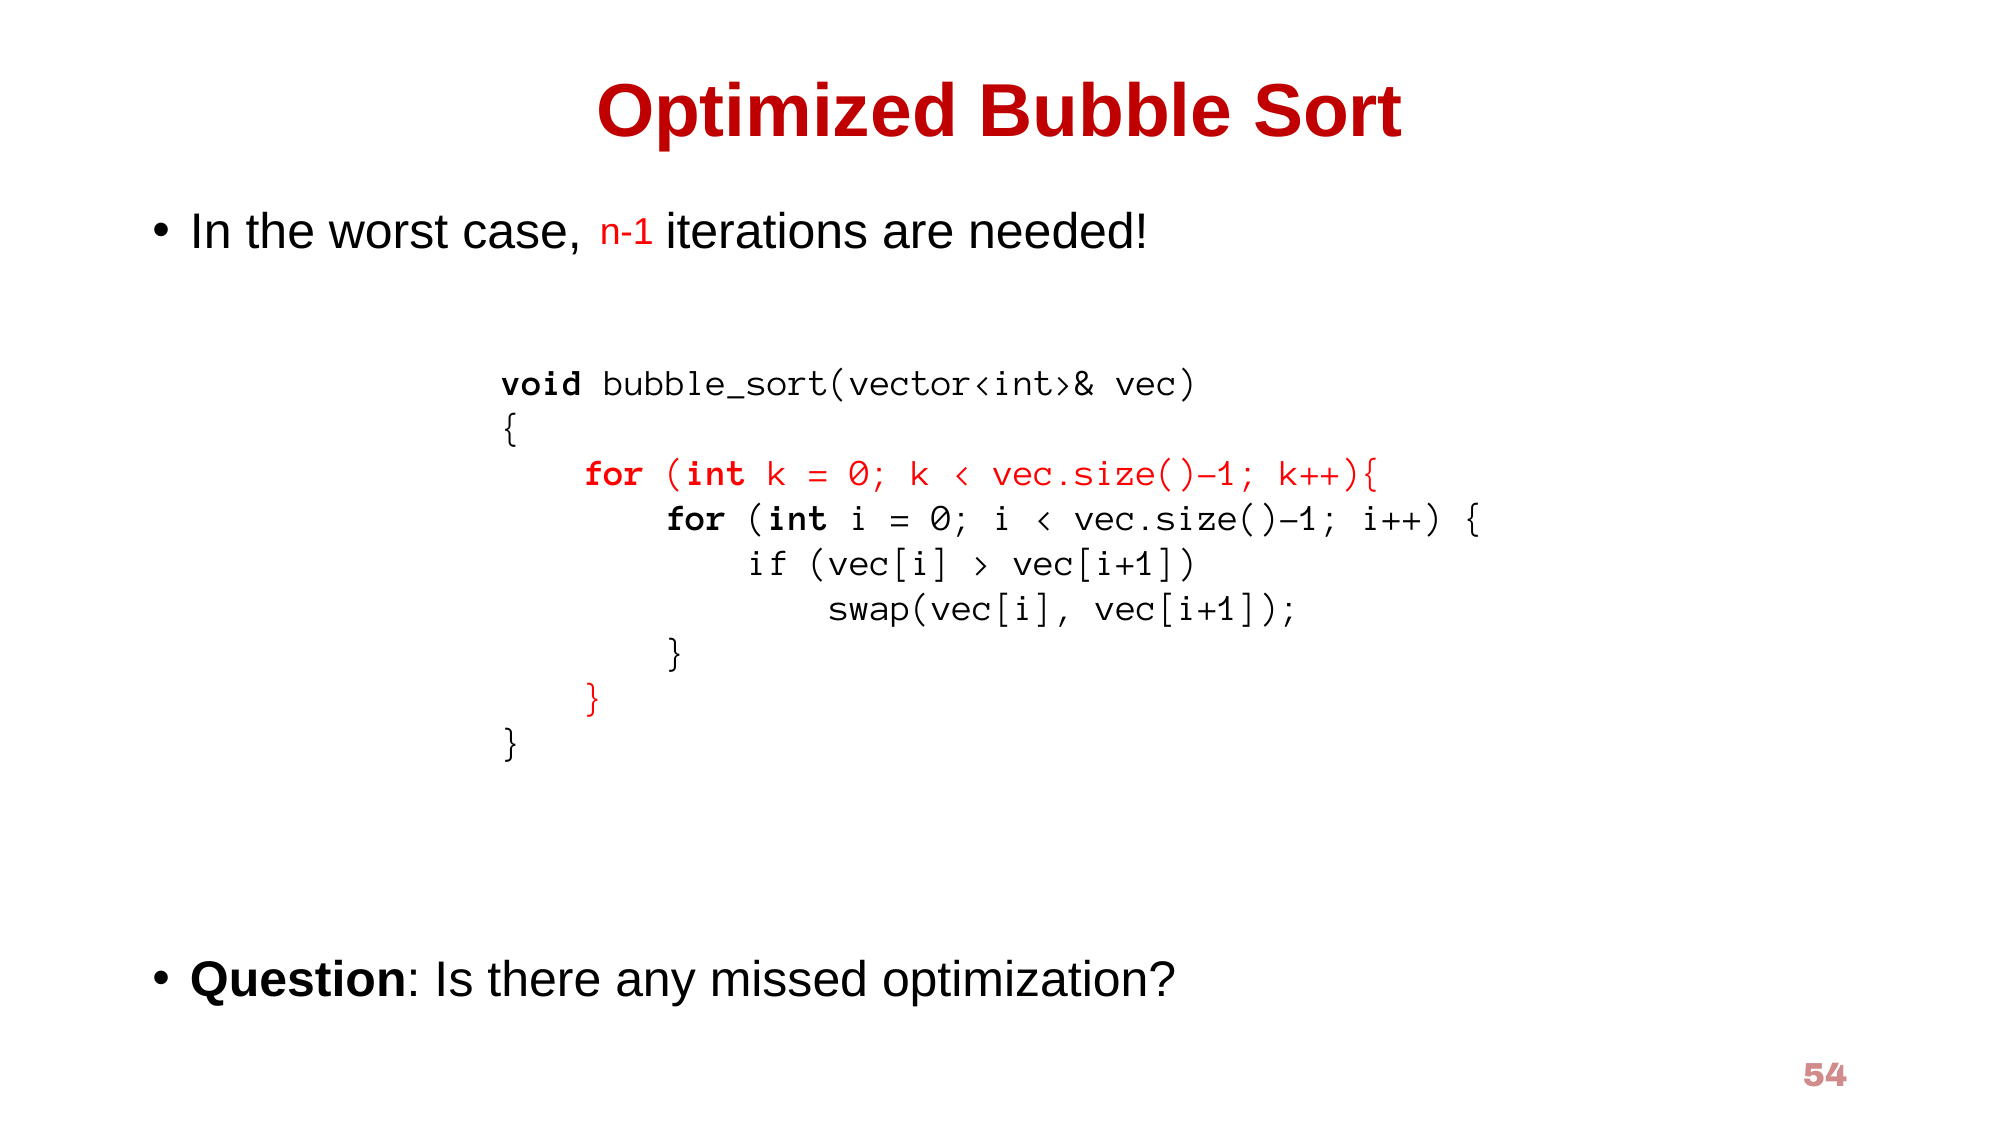

# Optimized Bubble Sort
In the worst case,      iterations are needed!

Question: Is there any missed optimization?
n-1
void bubble_sort(vector<int>& vec)
{
    for (int k = 0; k < vec.size()-1; k++){
        for (int i = 0; i < vec.size()-1; i++) {
            if (vec[i] > vec[i+1])
                swap(vec[i], vec[i+1]);
        }
    }
}
54